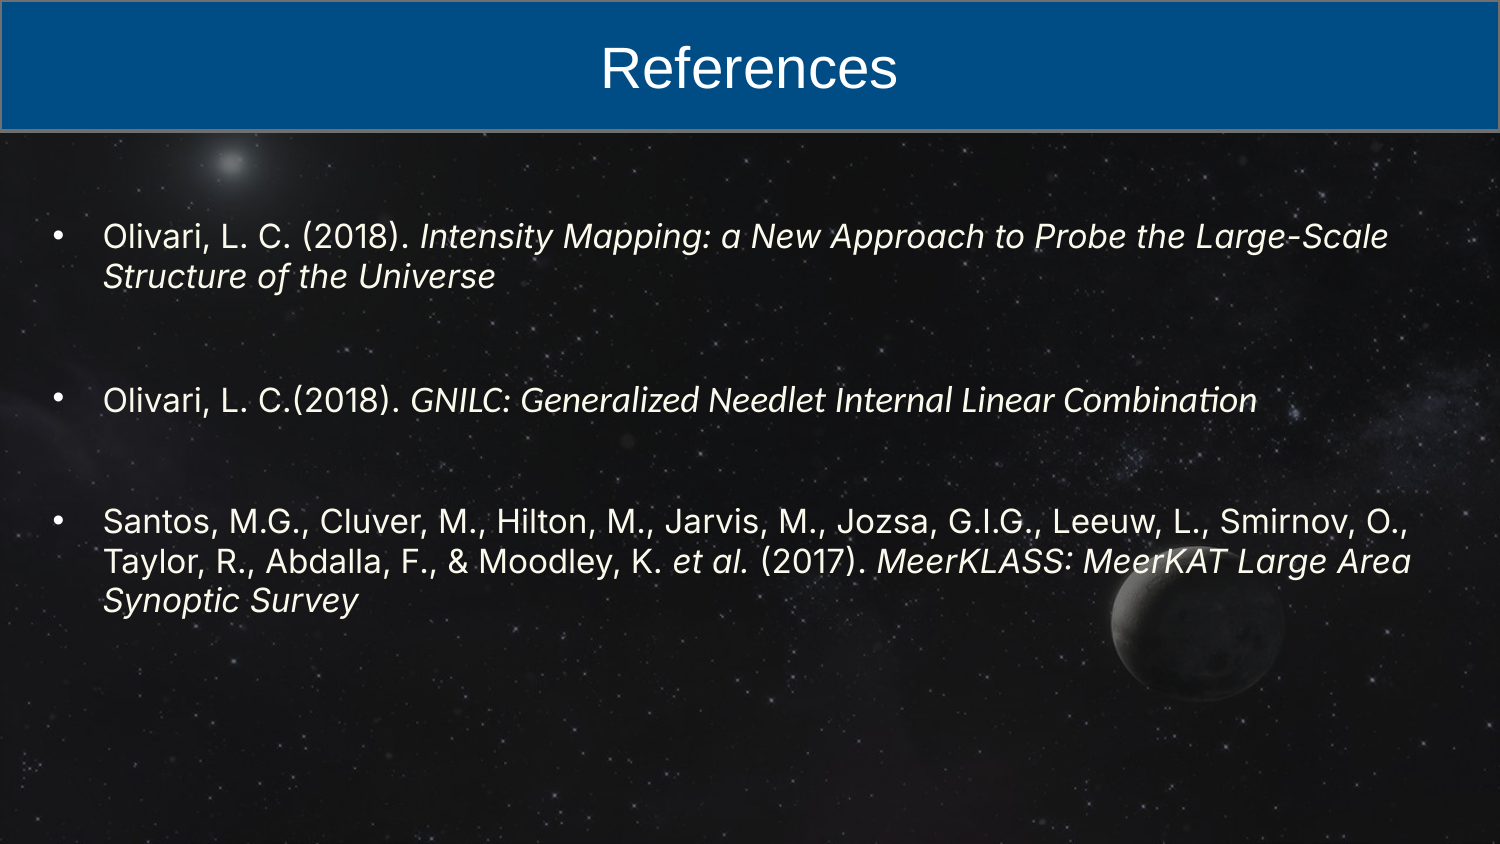

References

Olivari, L. C. (2018). Intensity Mapping: a New Approach to Probe the Large-Scale Structure of the Universe

Olivari, L. C.(2018). GNILC: Generalized Needlet Internal Linear Combination

Santos, M.G., Cluver, M., Hilton, M., Jarvis, M., Jozsa, G.I.G., Leeuw, L., Smirnov, O., Taylor, R., Abdalla, F., & Moodley, K. et al. (2017). MeerKLASS: MeerKAT Large Area Synoptic Survey